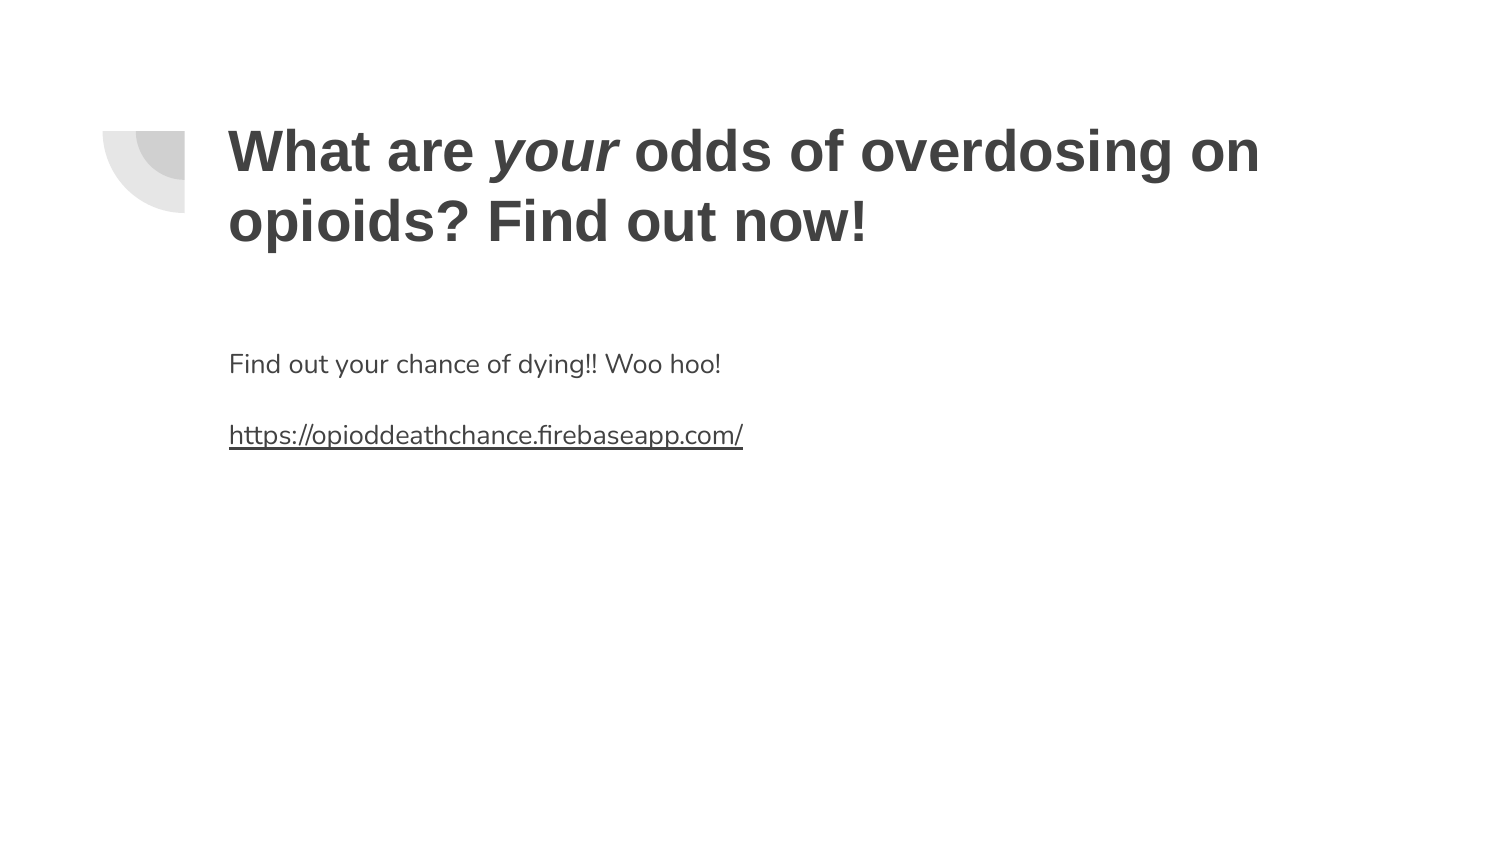

# What are your odds of overdosing on opioids? Find out now!
Find out your chance of dying!! Woo hoo!
https://opioddeathchance.firebaseapp.com/